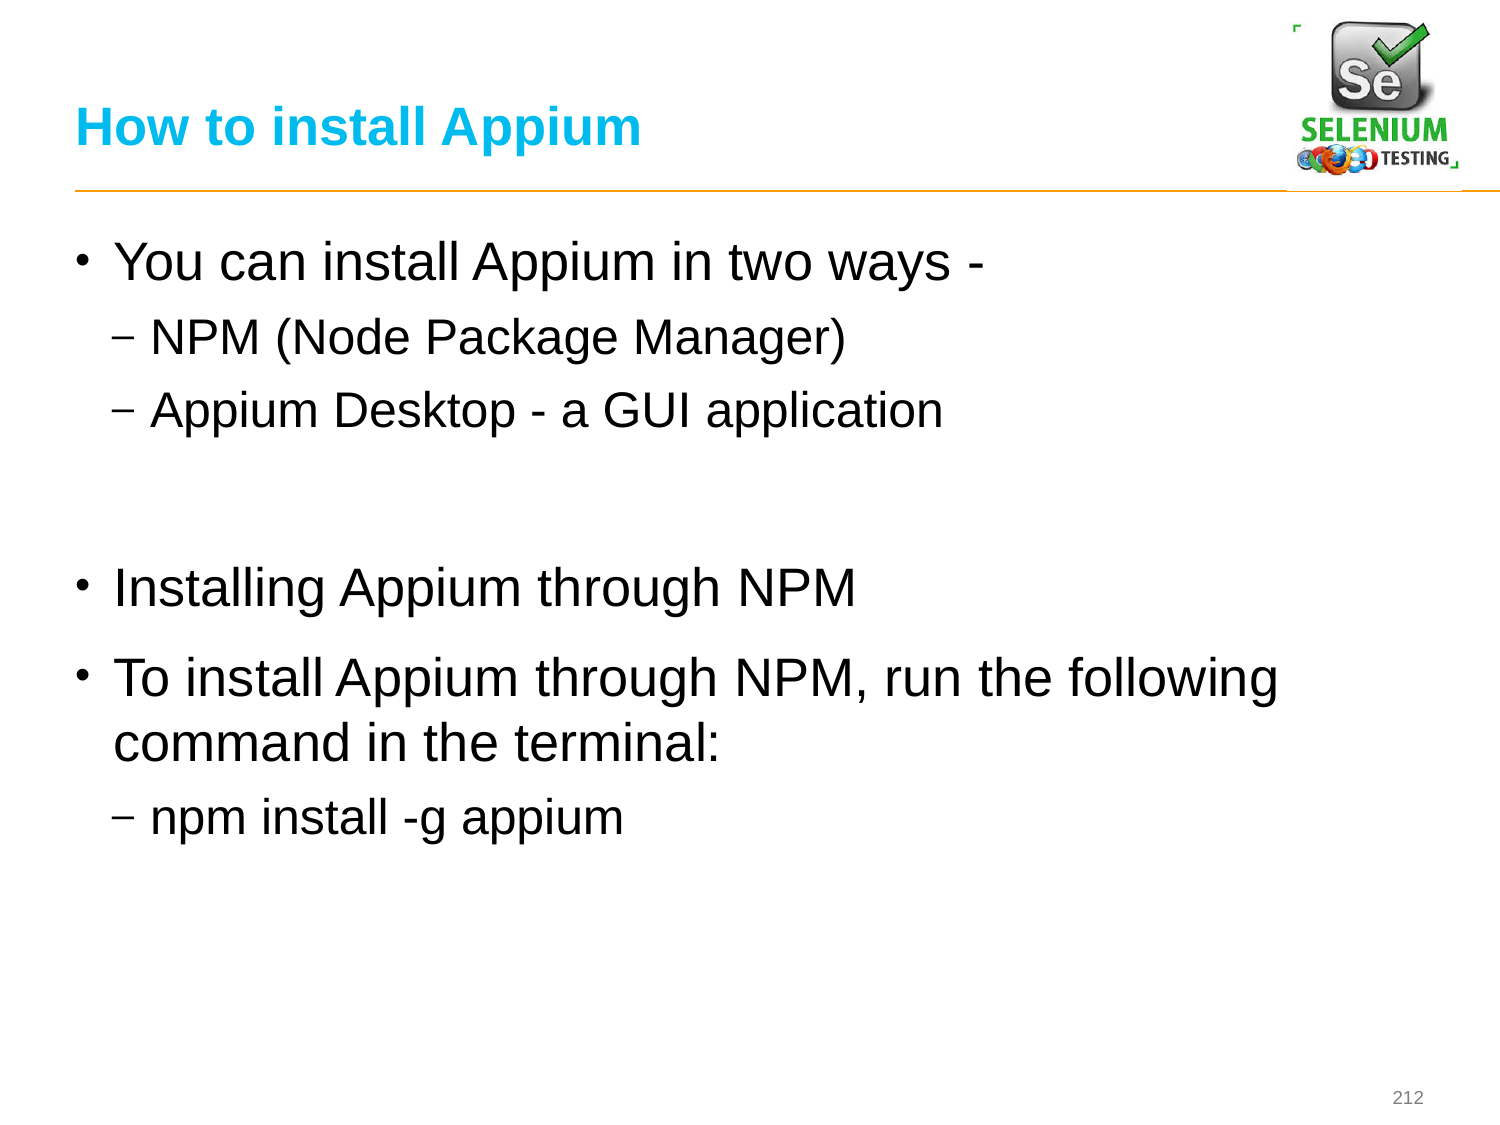

# How to install Appium
You can install Appium in two ways -
NPM (Node Package Manager)
Appium Desktop - a GUI application

Installing Appium through NPM
To install Appium through NPM, run the following command in the terminal:
npm install -g appium